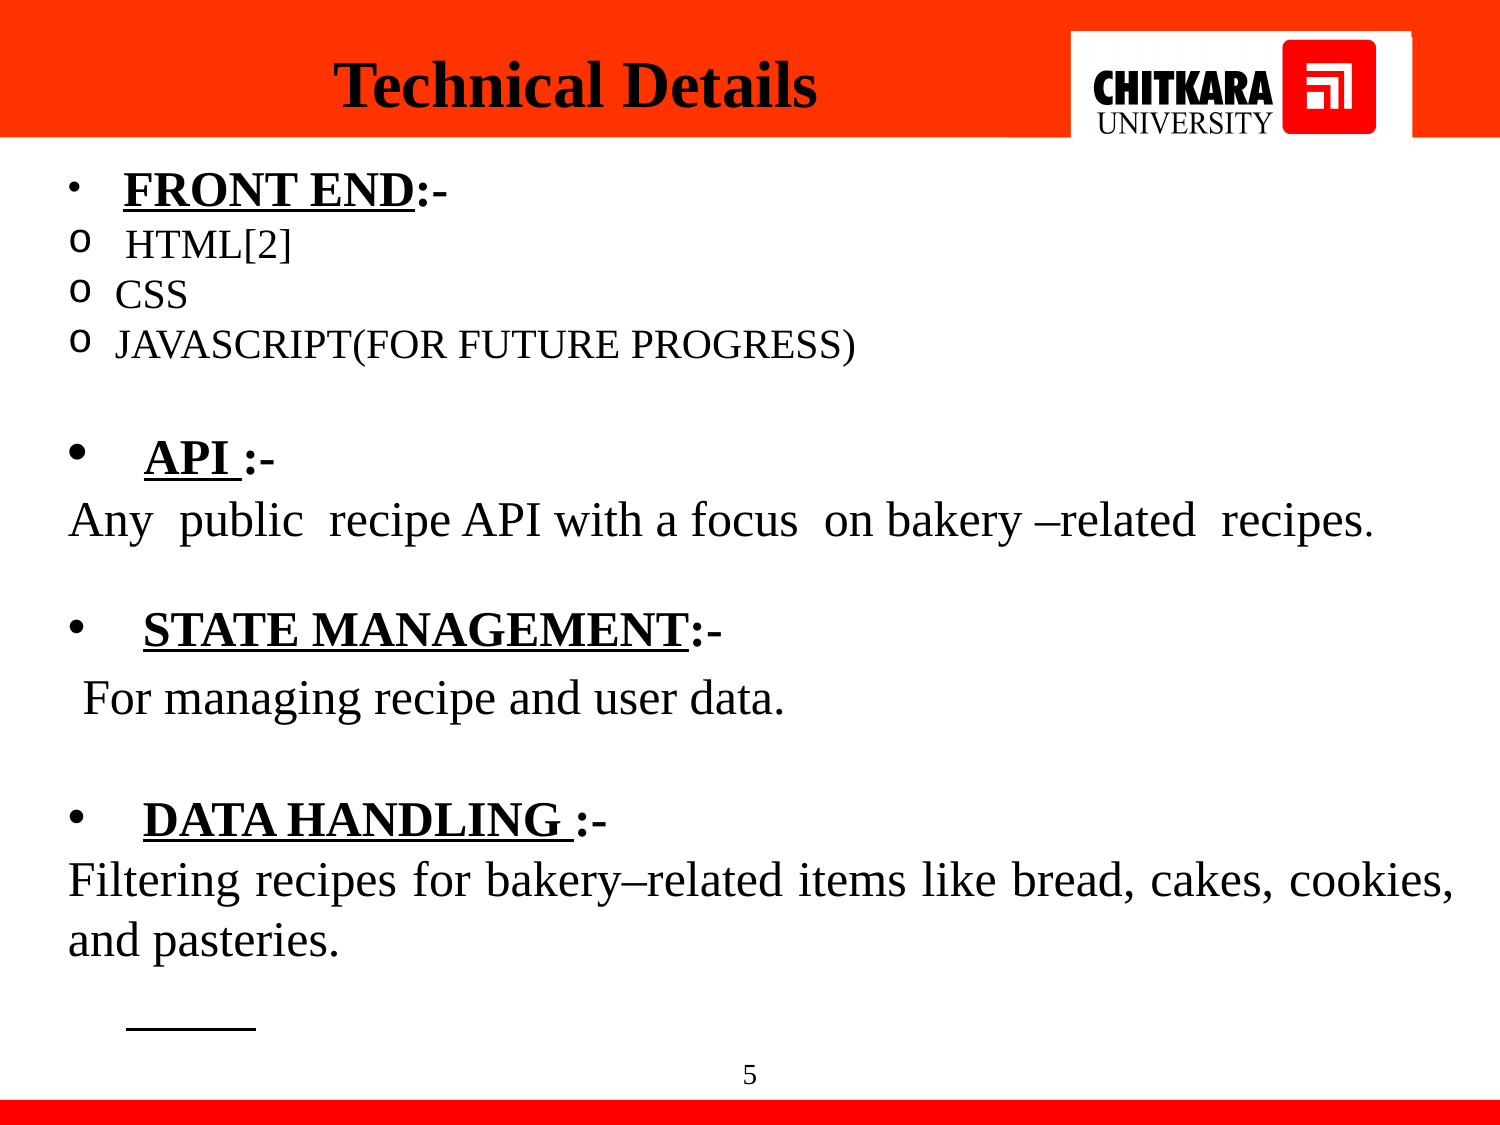

Technical Details
 FRONT END:-
 HTML[2]
CSS
JAVASCRIPT(FOR FUTURE PROGRESS)

  API :-
Any  public  recipe API with a focus  on bakery –related  recipes.

STATE MANAGEMENT:-
 For managing recipe and user data.

DATA HANDLING :-
Filtering recipes for bakery–related items like bread, cakes, cookies, and pasteries.

5